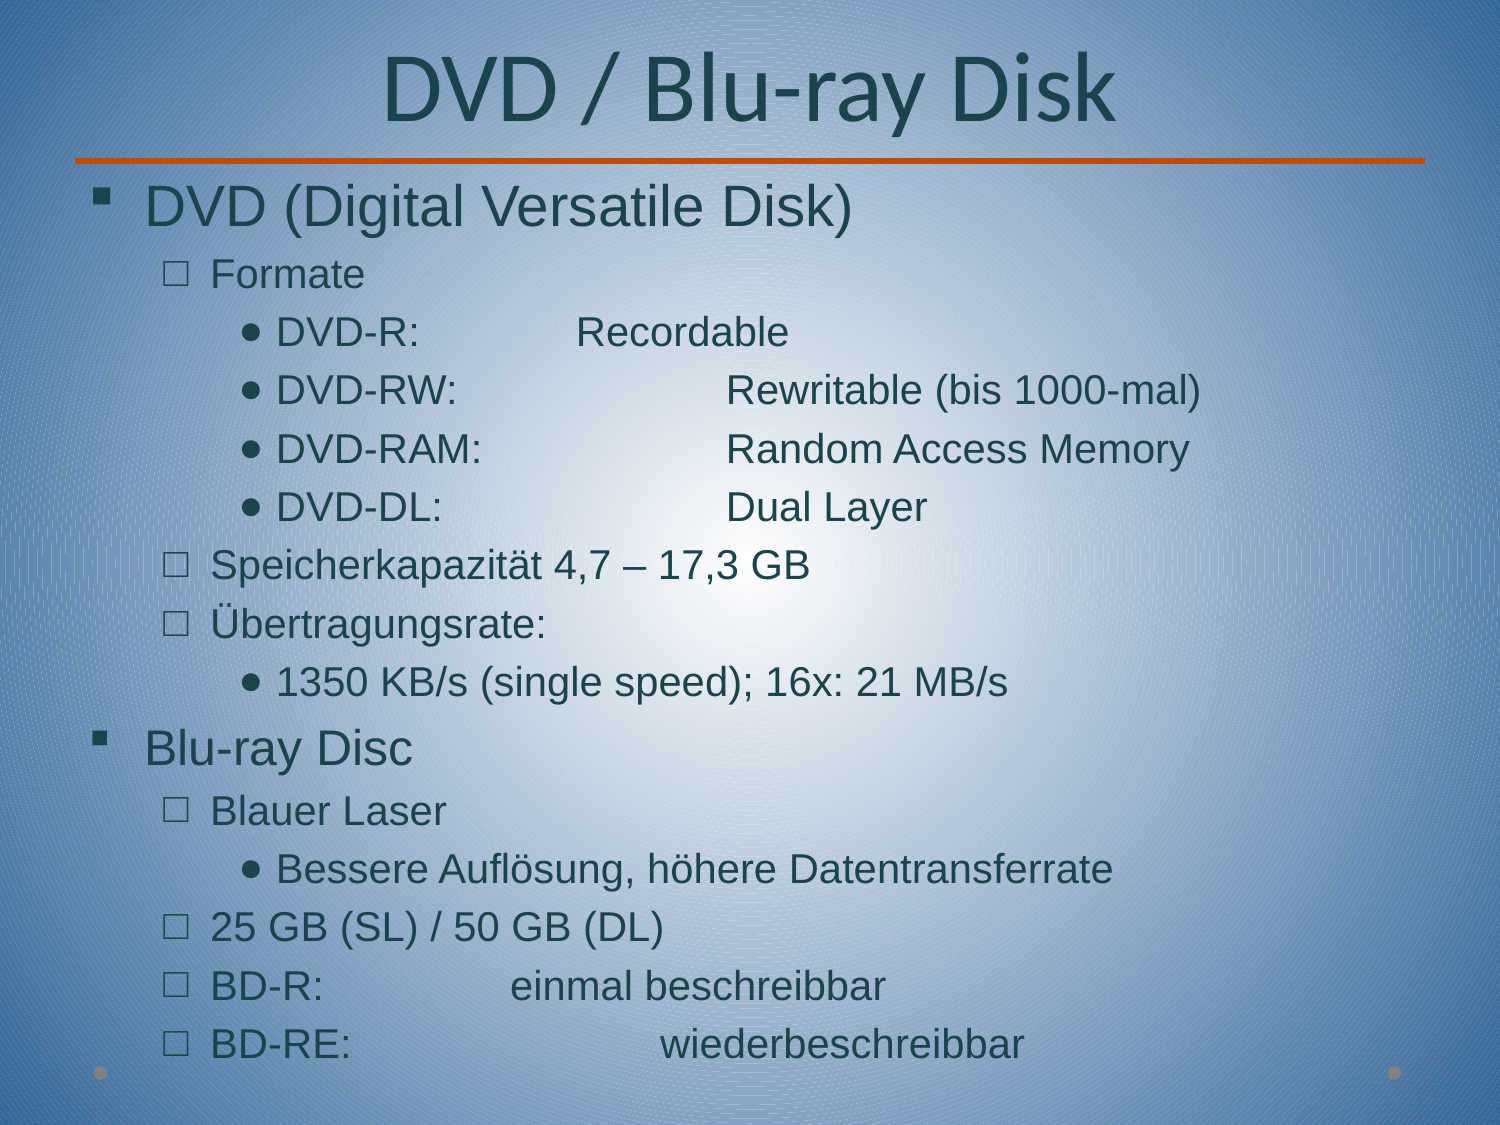

# DVD / Blu-ray Disk
DVD (Digital Versatile Disk)
Formate
DVD-R:		Recordable
DVD-RW:		Rewritable (bis 1000-mal)
DVD-RAM:		Random Access Memory
DVD-DL:		Dual Layer
Speicherkapazität 4,7 – 17,3 GB
Übertragungsrate:
1350 KB/s (single speed); 16x: 21 MB/s
Blu-ray Disc
Blauer Laser
Bessere Auflösung, höhere Datentransferrate
25 GB (SL) / 50 GB (DL)
BD-R: 		einmal beschreibbar
BD-RE: 		wiederbeschreibbar